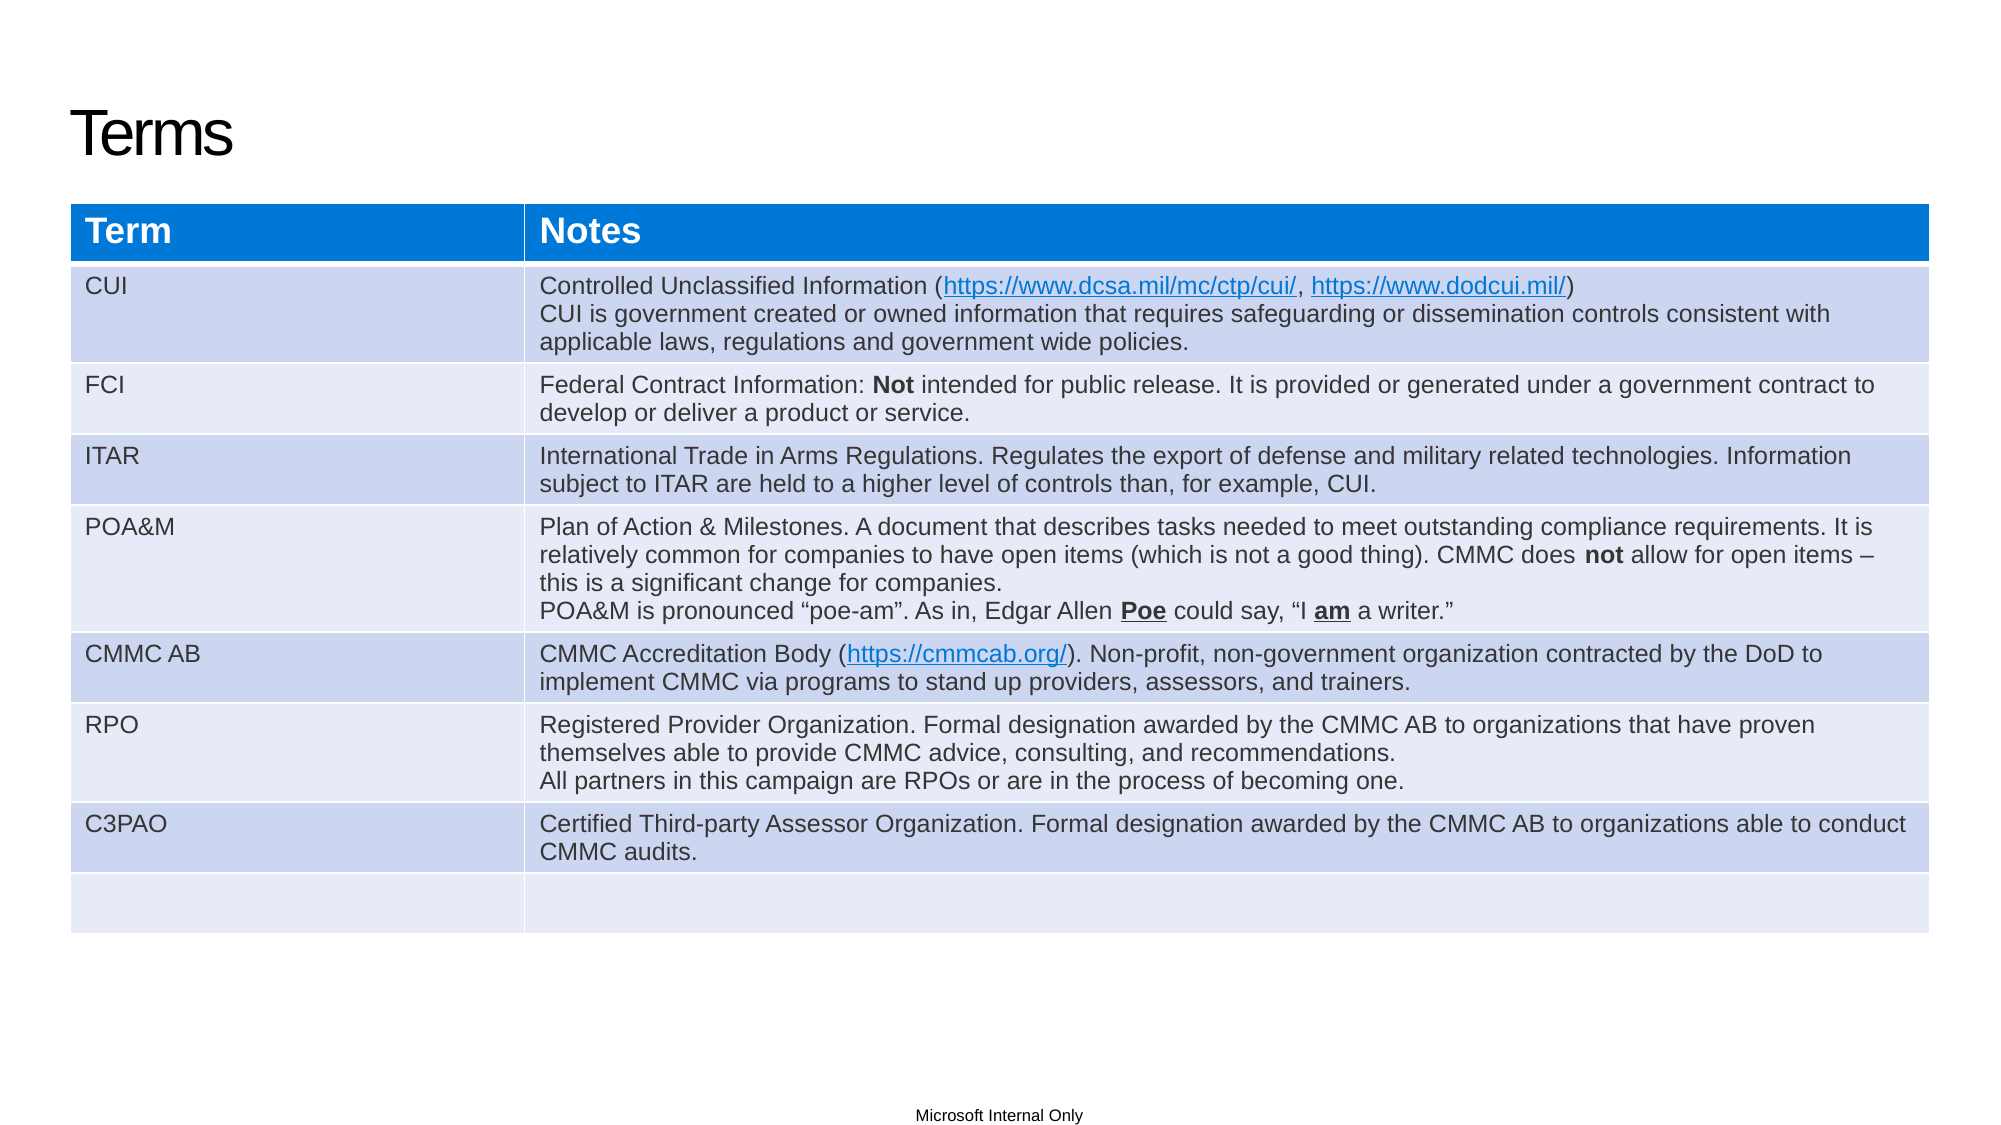

Terms
| Term | Notes |
| --- | --- |
| CUI | Controlled Unclassified Information (https://www.dcsa.mil/mc/ctp/cui/, https://www.dodcui.mil/) CUI is government created or owned information that requires safeguarding or dissemination controls consistent with applicable laws, regulations and government wide policies. |
| FCI | Federal Contract Information: Not intended for public release. It is provided or generated under a government contract to develop or deliver a product or service. |
| ITAR | International Trade in Arms Regulations. Regulates the export of defense and military related technologies. Information subject to ITAR are held to a higher level of controls than, for example, CUI. |
| POA&M | Plan of Action & Milestones. A document that describes tasks needed to meet outstanding compliance requirements. It is relatively common for companies to have open items (which is not a good thing). CMMC does not allow for open items – this is a significant change for companies. POA&M is pronounced “poe-am”. As in, Edgar Allen Poe could say, “I am a writer.” |
| CMMC AB | CMMC Accreditation Body (https://cmmcab.org/). Non-profit, non-government organization contracted by the DoD to implement CMMC via programs to stand up providers, assessors, and trainers. |
| RPO | Registered Provider Organization. Formal designation awarded by the CMMC AB to organizations that have proven themselves able to provide CMMC advice, consulting, and recommendations. All partners in this campaign are RPOs or are in the process of becoming one. |
| C3PAO | Certified Third-party Assessor Organization. Formal designation awarded by the CMMC AB to organizations able to conduct CMMC audits. |
|  |  |
Microsoft Internal Only